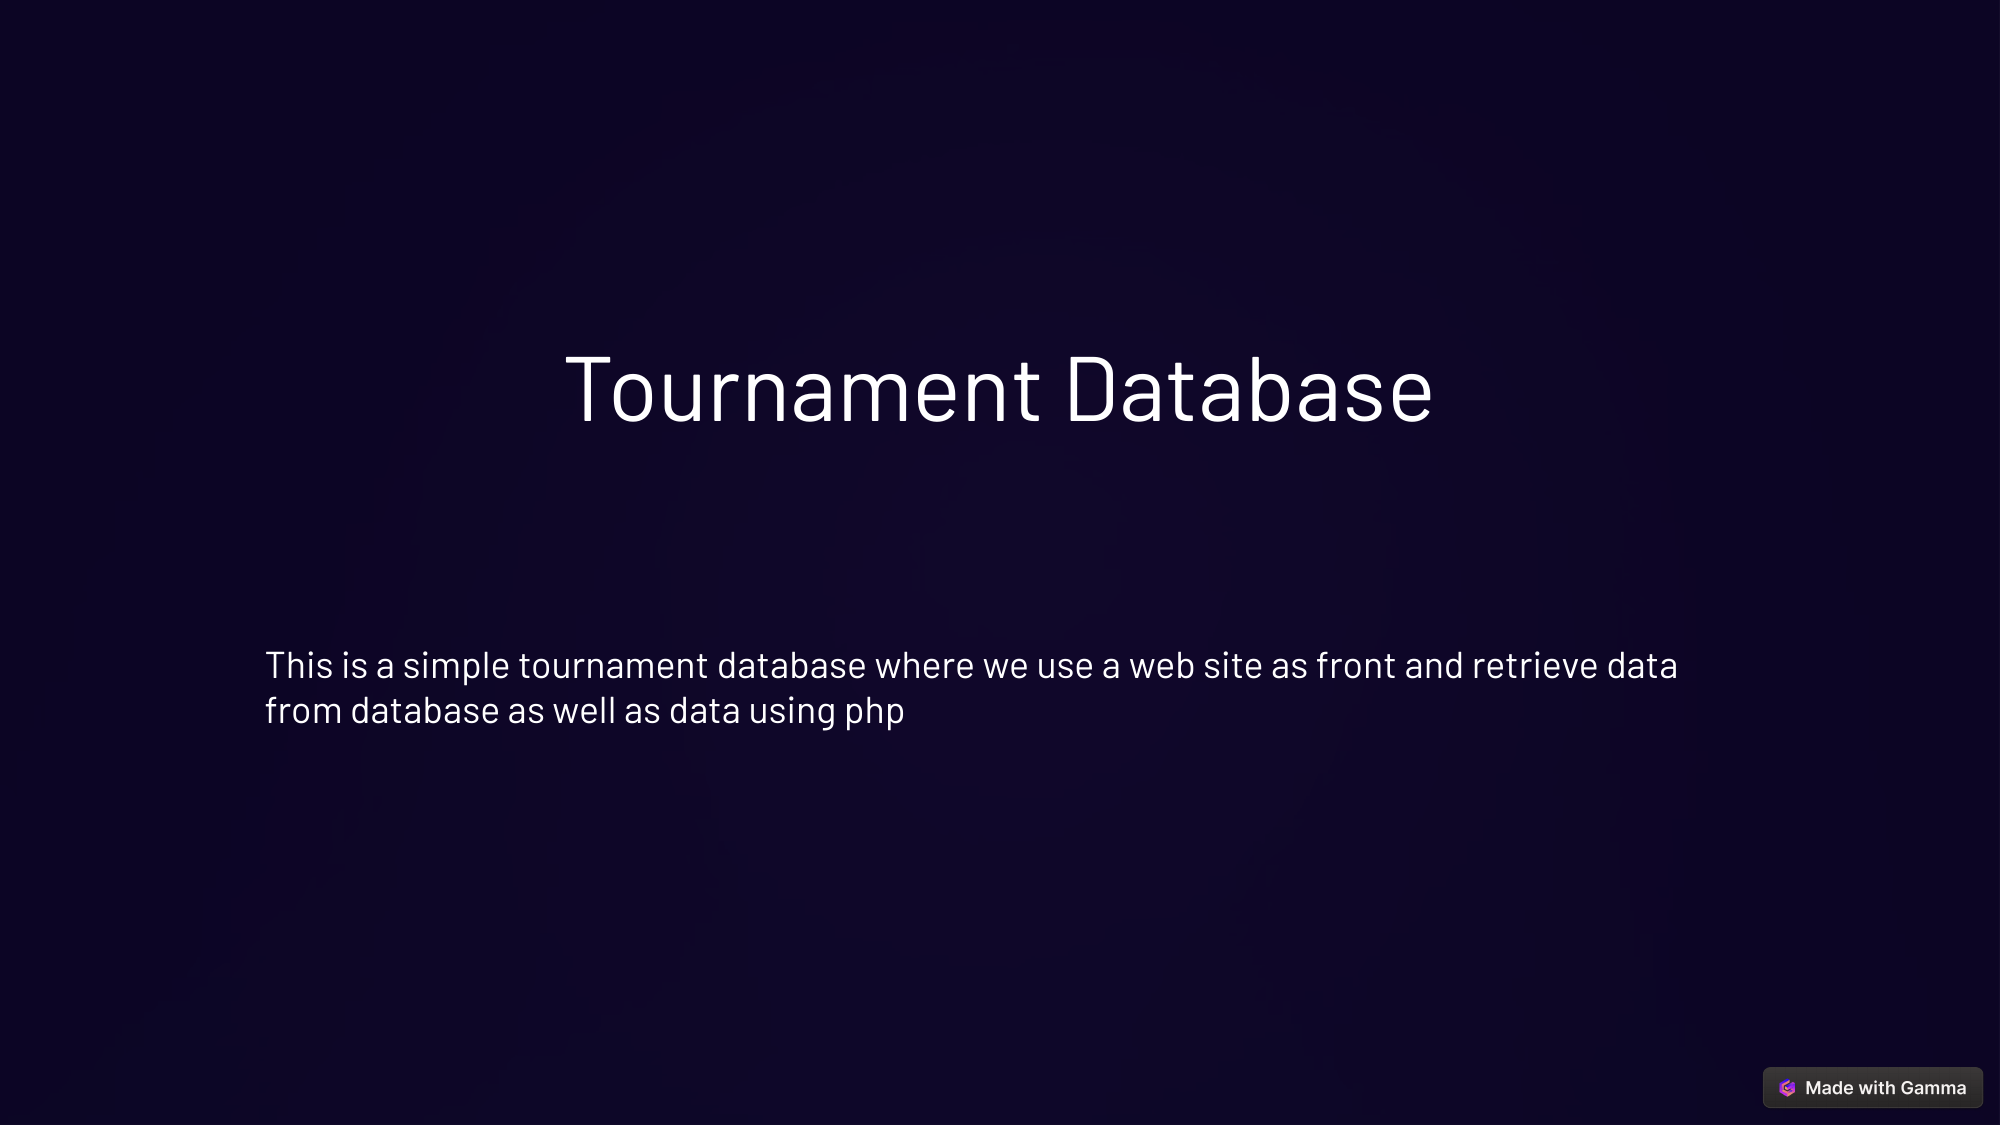

Tournament Database
This is a simple tournament database where we use a web site as front and retrieve data from database as well as data using php